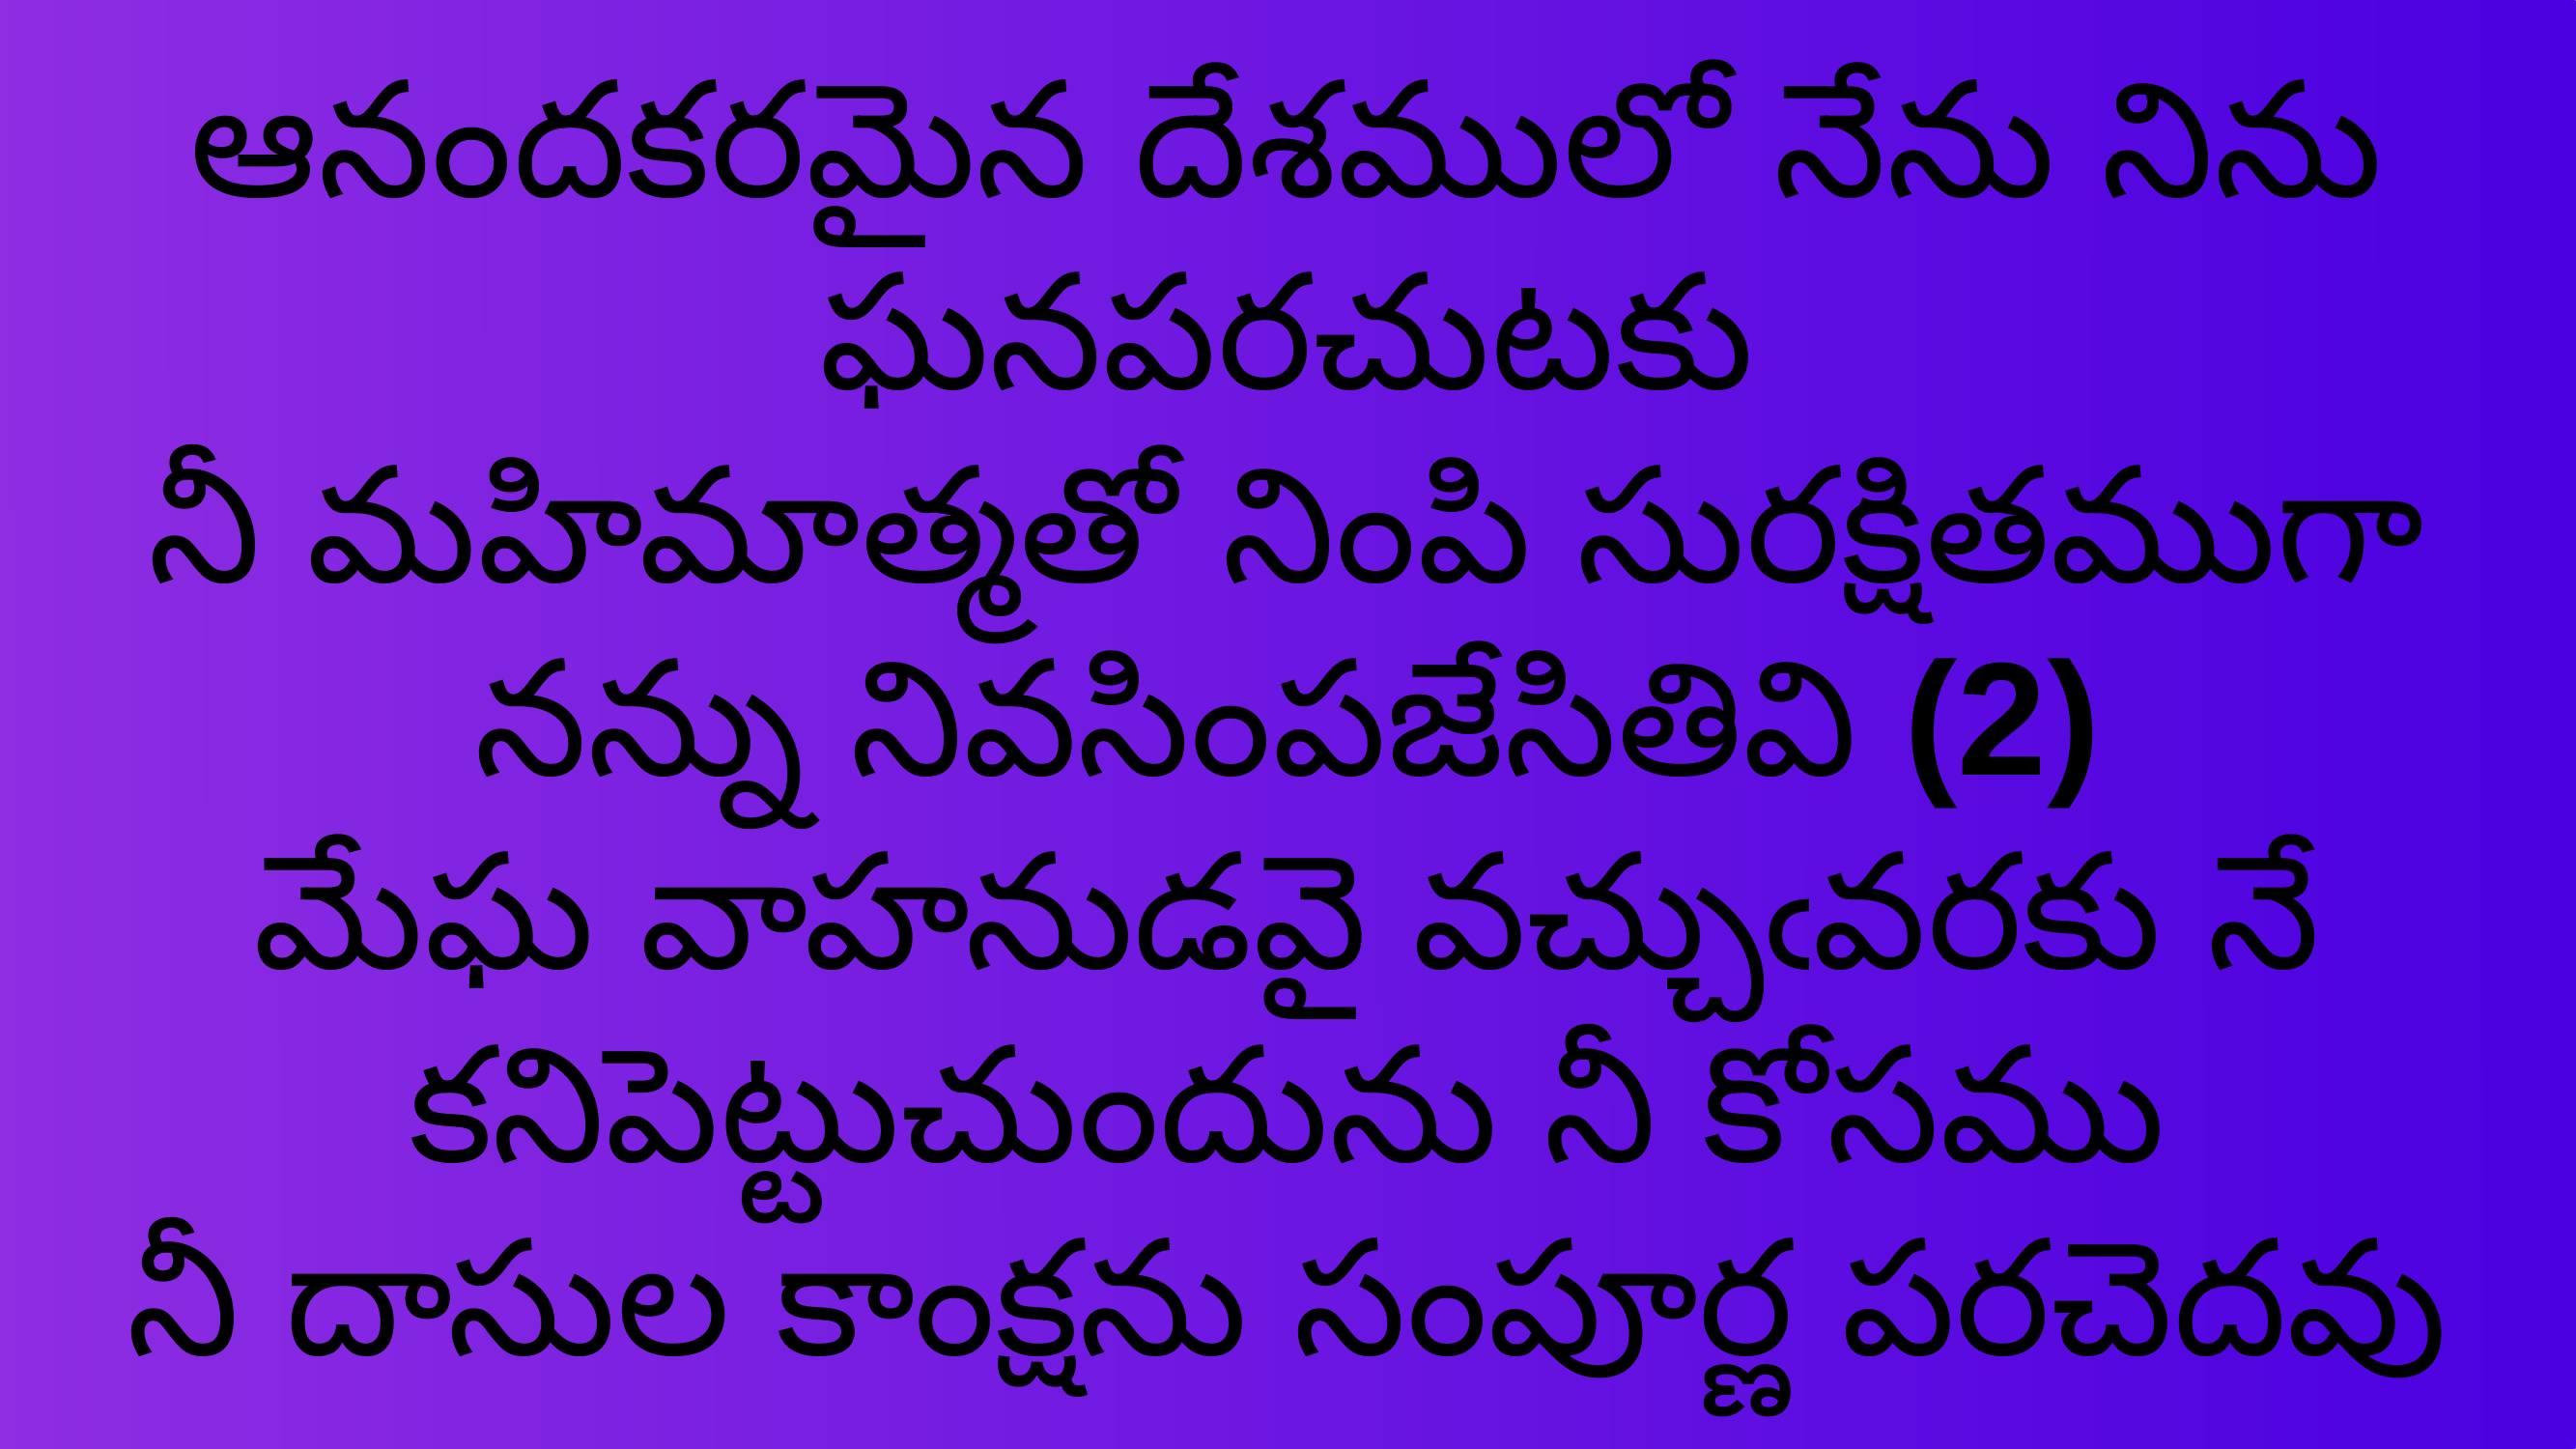

ఆనందకరమైన దేశములో నేను నిను ఘనపరచుటకు
నీ మహిమాత్మతో నింపి సురక్షితముగా నన్ను నివసింపజేసితివి (2)
మేఘ వాహనుడవై వచ్చుఁవరకు నే కనిపెట్టుచుందును నీ కోసము
నీ దాసుల కాంక్షను సంపూర్ణ పరచెదవు